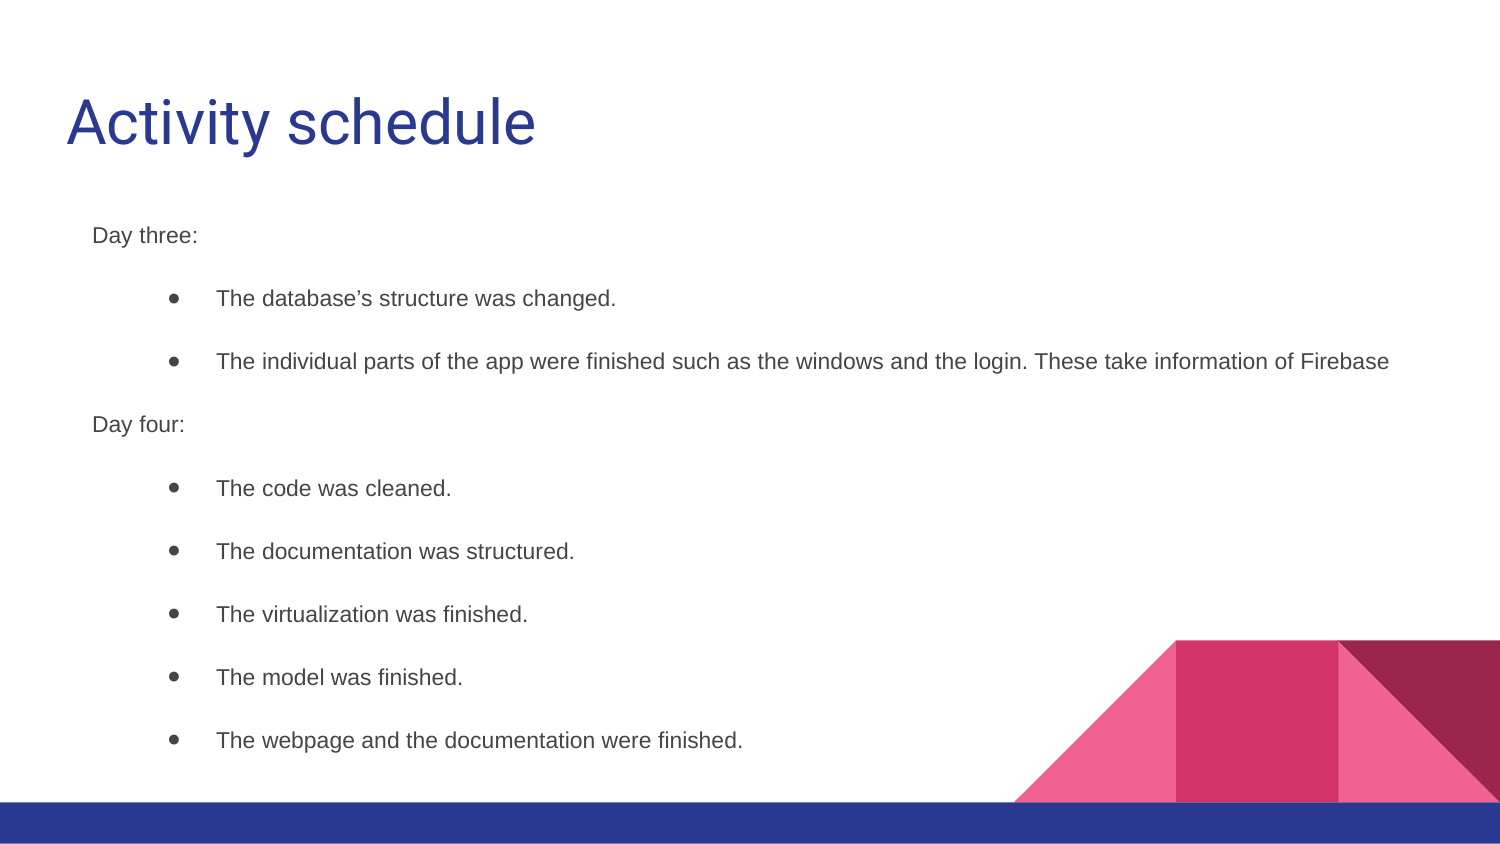

# Activity schedule
Day three:

The database’s structure was changed.

The individual parts of the app were finished such as the windows and the login. These take information of Firebase

Day four:

The code was cleaned.

The documentation was structured.

The virtualization was finished.

The model was finished.

The webpage and the documentation were finished.